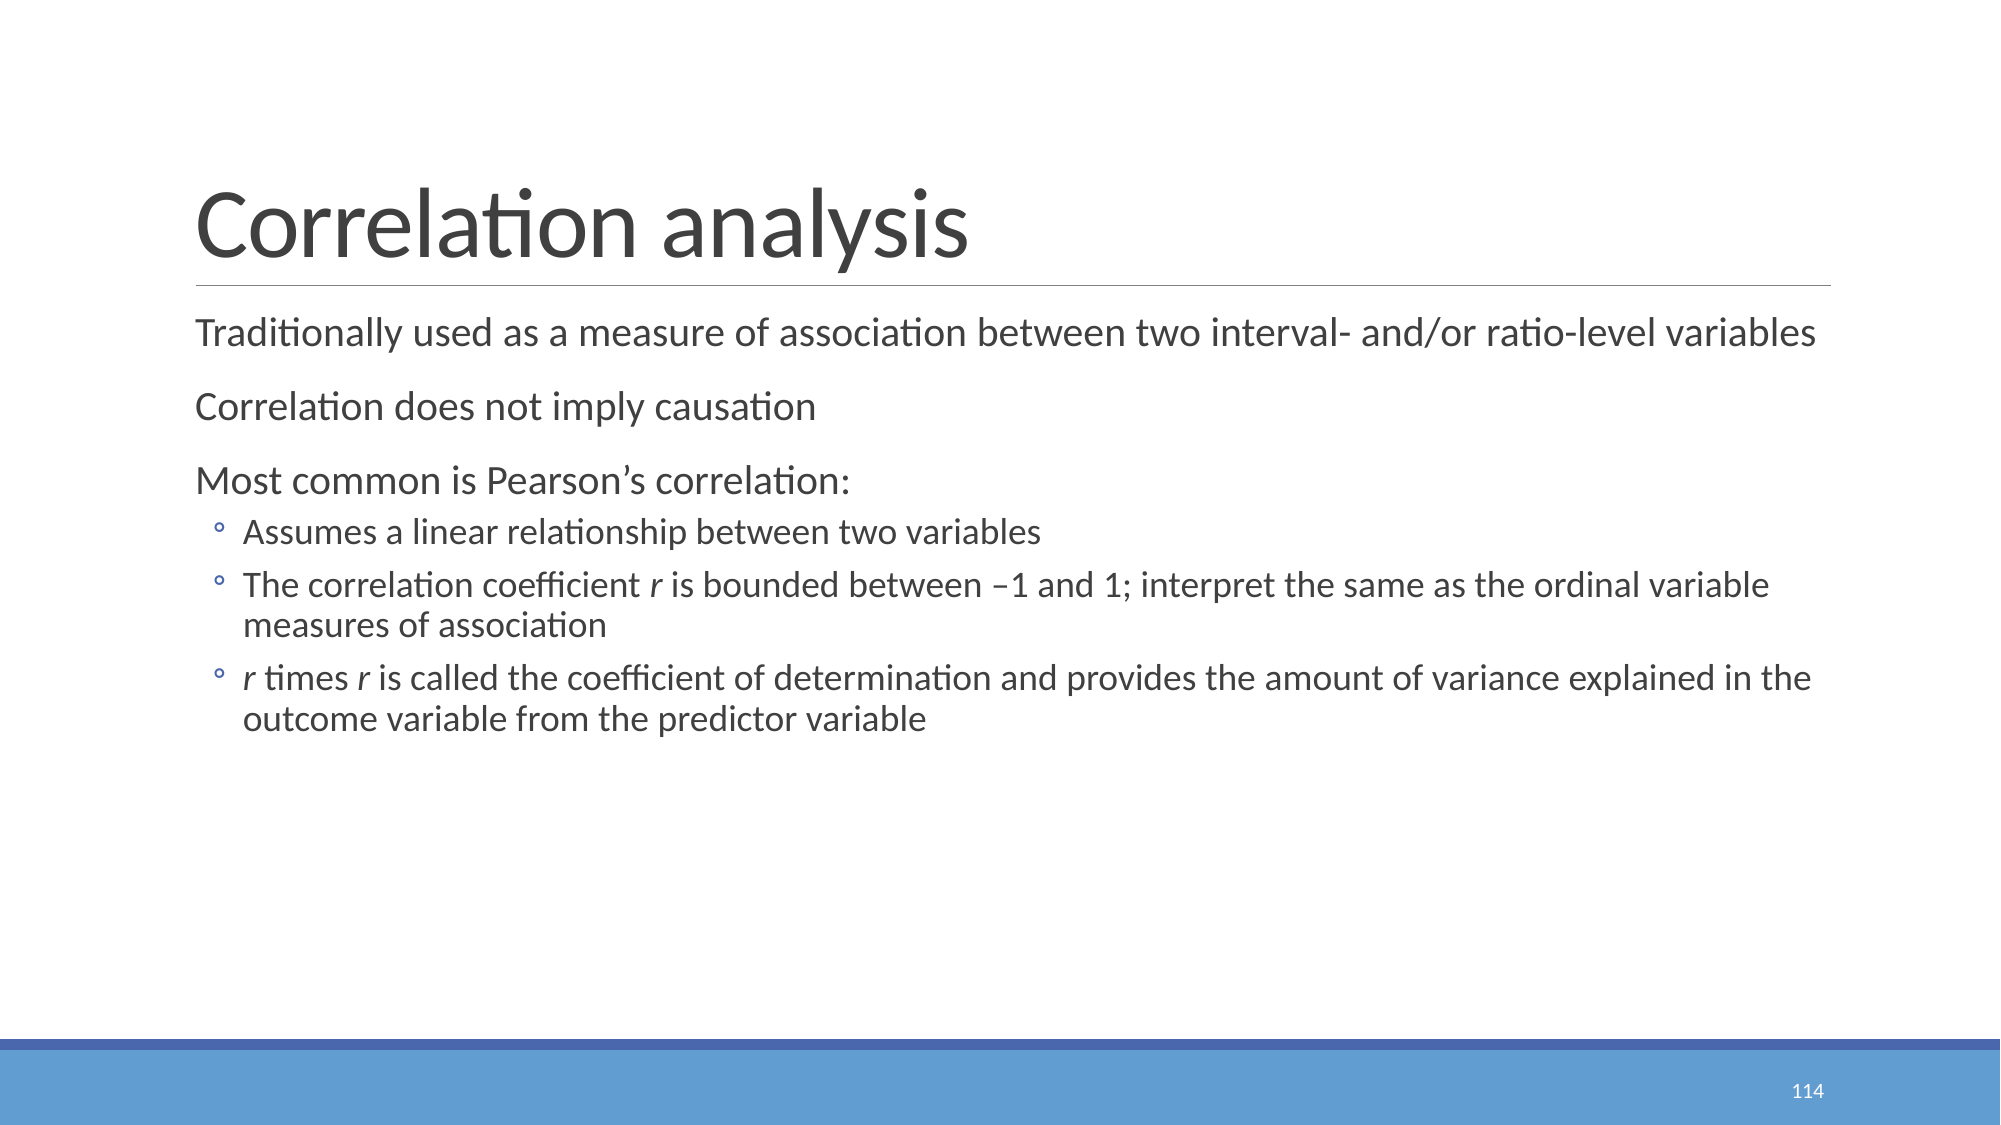

# Correlation analysis
Traditionally used as a measure of association between two interval- and/or ratio-level variables
Correlation does not imply causation
Most common is Pearson’s correlation:
Assumes a linear relationship between two variables
The correlation coefficient r is bounded between –1 and 1; interpret the same as the ordinal variable measures of association
r times r is called the coefficient of determination and provides the amount of variance explained in the outcome variable from the predictor variable
114